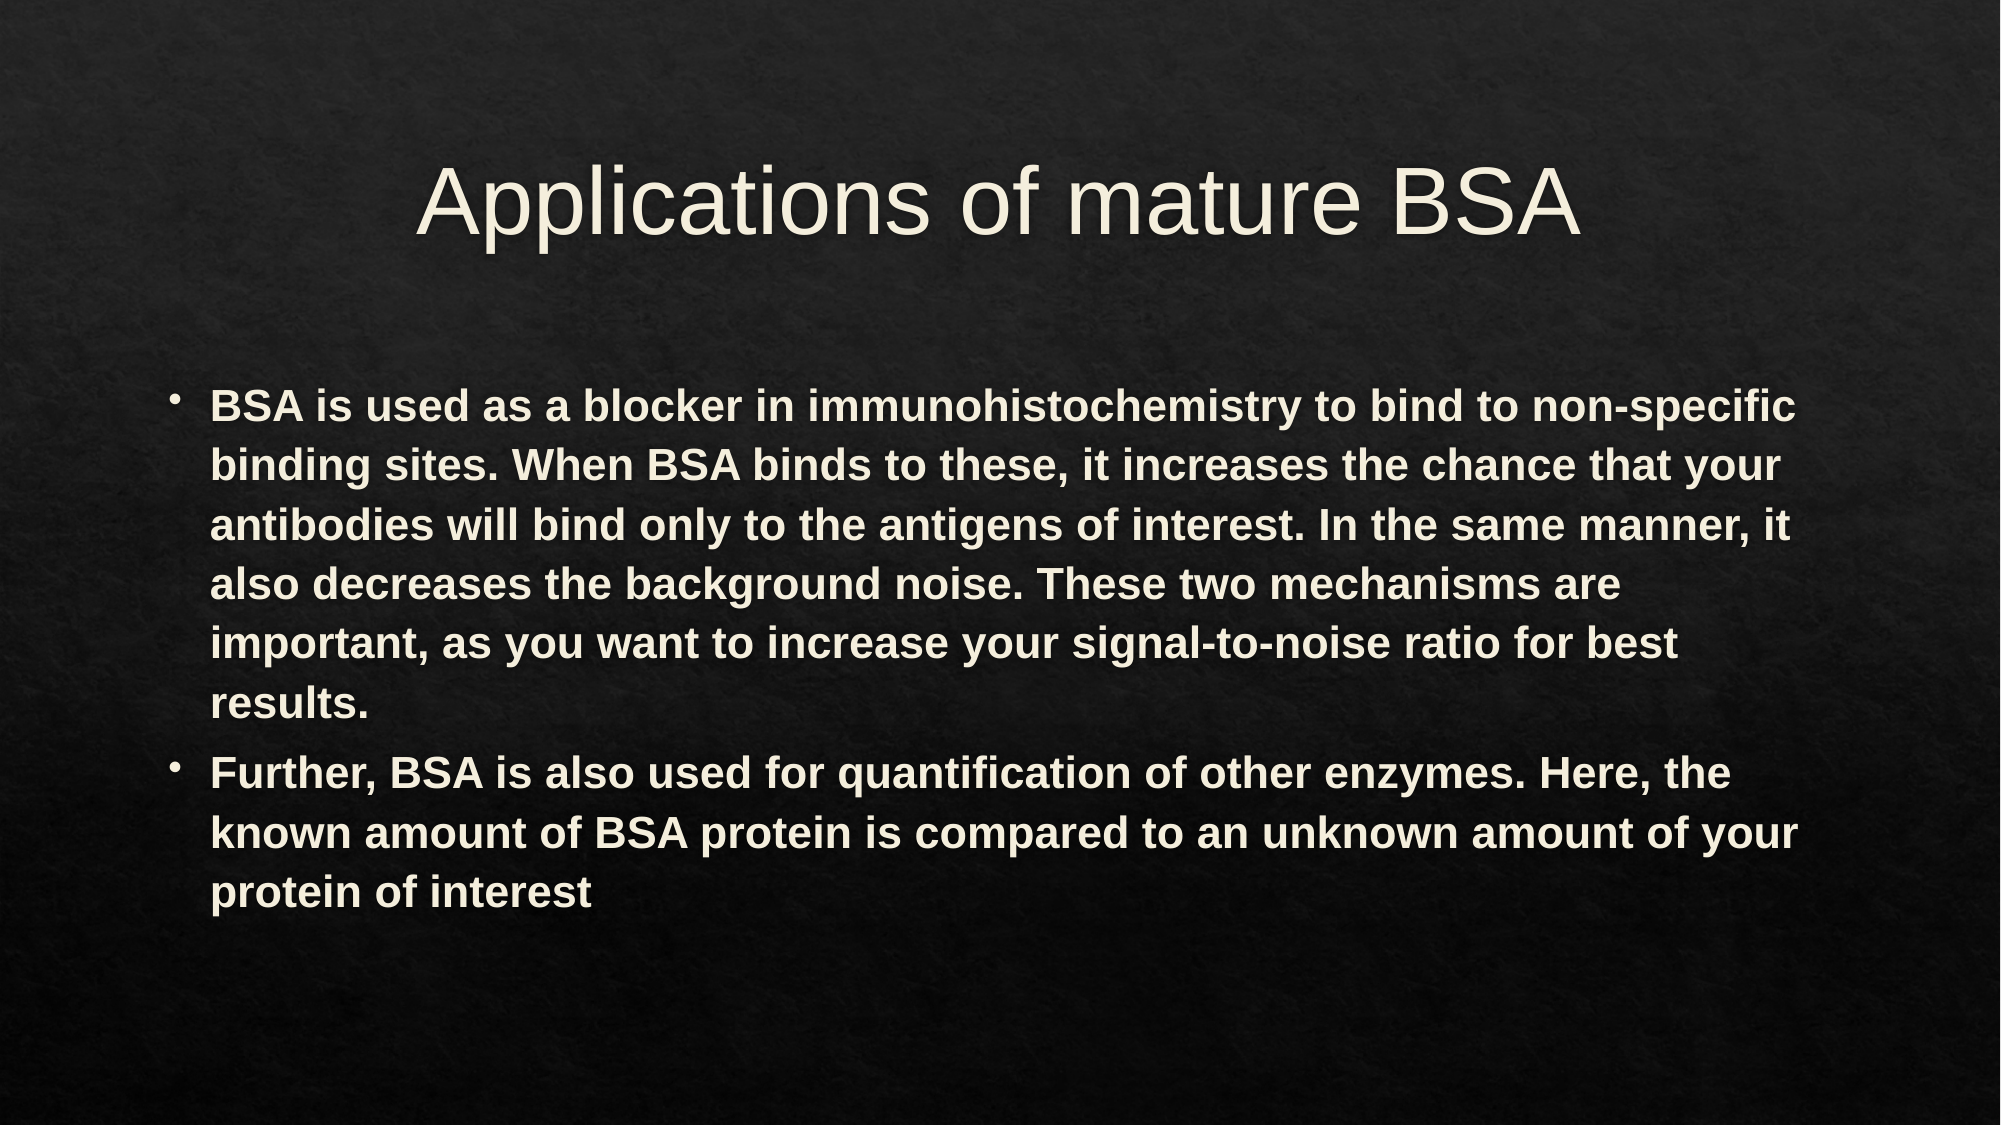

# Applications of mature BSA

BSA is used as a blocker in immunohistochemistry to bind to non-specific binding sites. When BSA binds to these, it increases the chance that your antibodies will bind only to the antigens of interest. In the same manner, it also decreases the background noise. These two mechanisms are important, as you want to increase your signal-to-noise ratio for best results.
Further, BSA is also used for quantification of other enzymes. Here, the known amount of BSA protein is compared to an unknown amount of your protein of interest